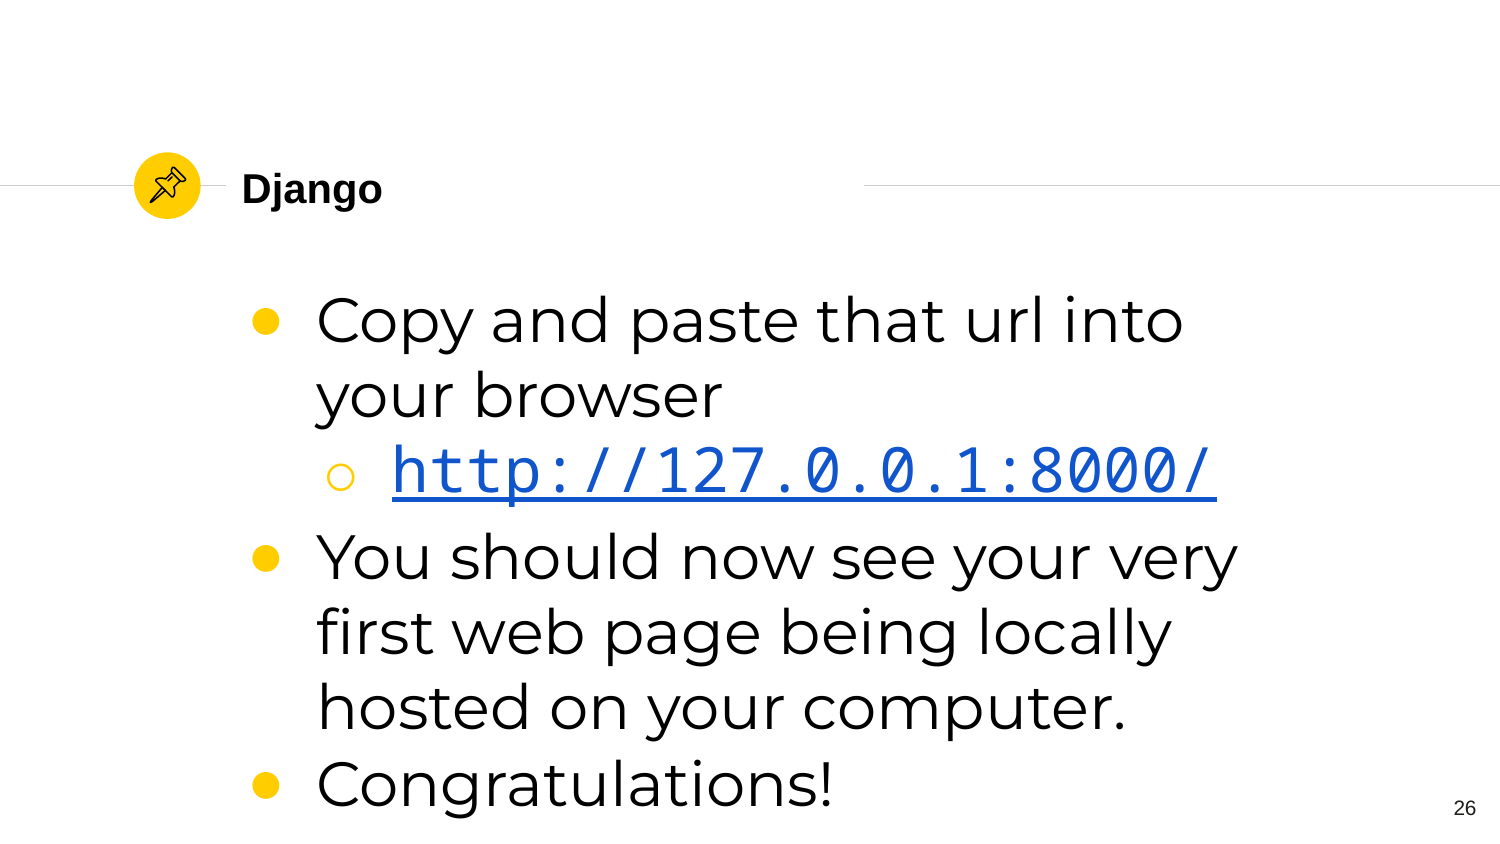

# Django

Copy and paste that url into your browser
http://127.0.0.1:8000/
You should now see your very first web page being locally hosted on your computer.
Congratulations!
26